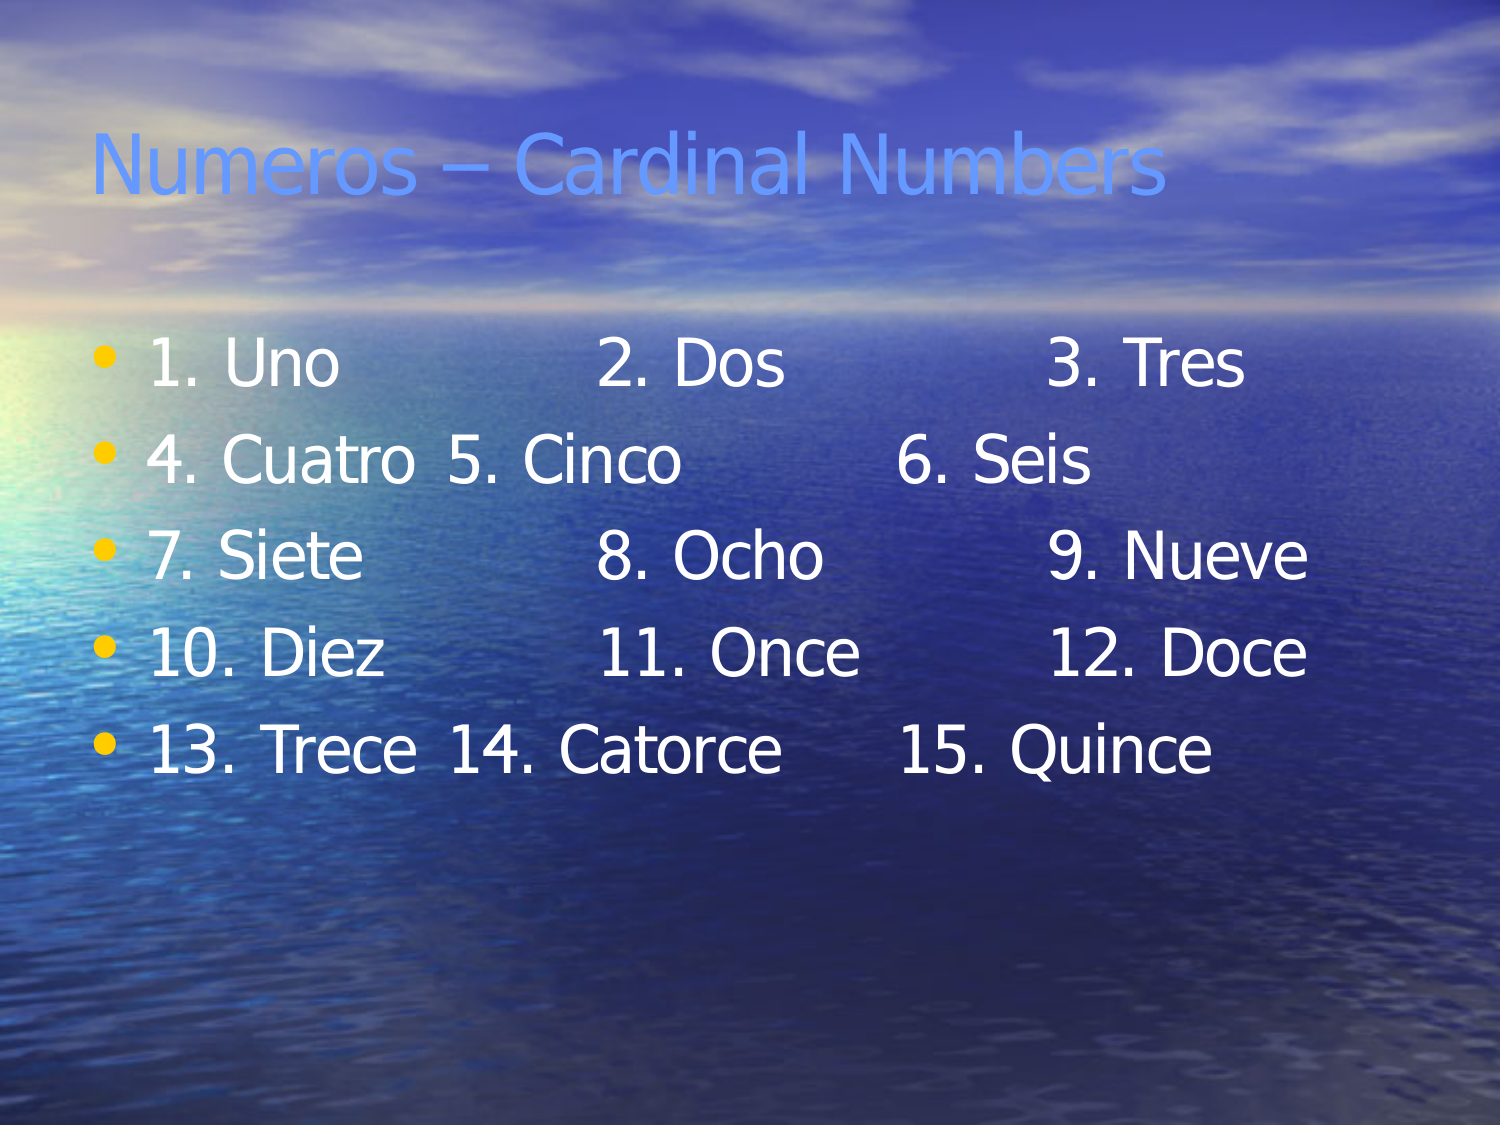

Numeros – Cardinal Numbers
1. Uno		2. Dos		3. Tres
4. Cuatro	5. Cinco		6. Seis
7. Siete		8. Ocho		9. Nueve
10. Diez		11. Once		12. Doce
13. Trece	14. Catorce	15. Quince